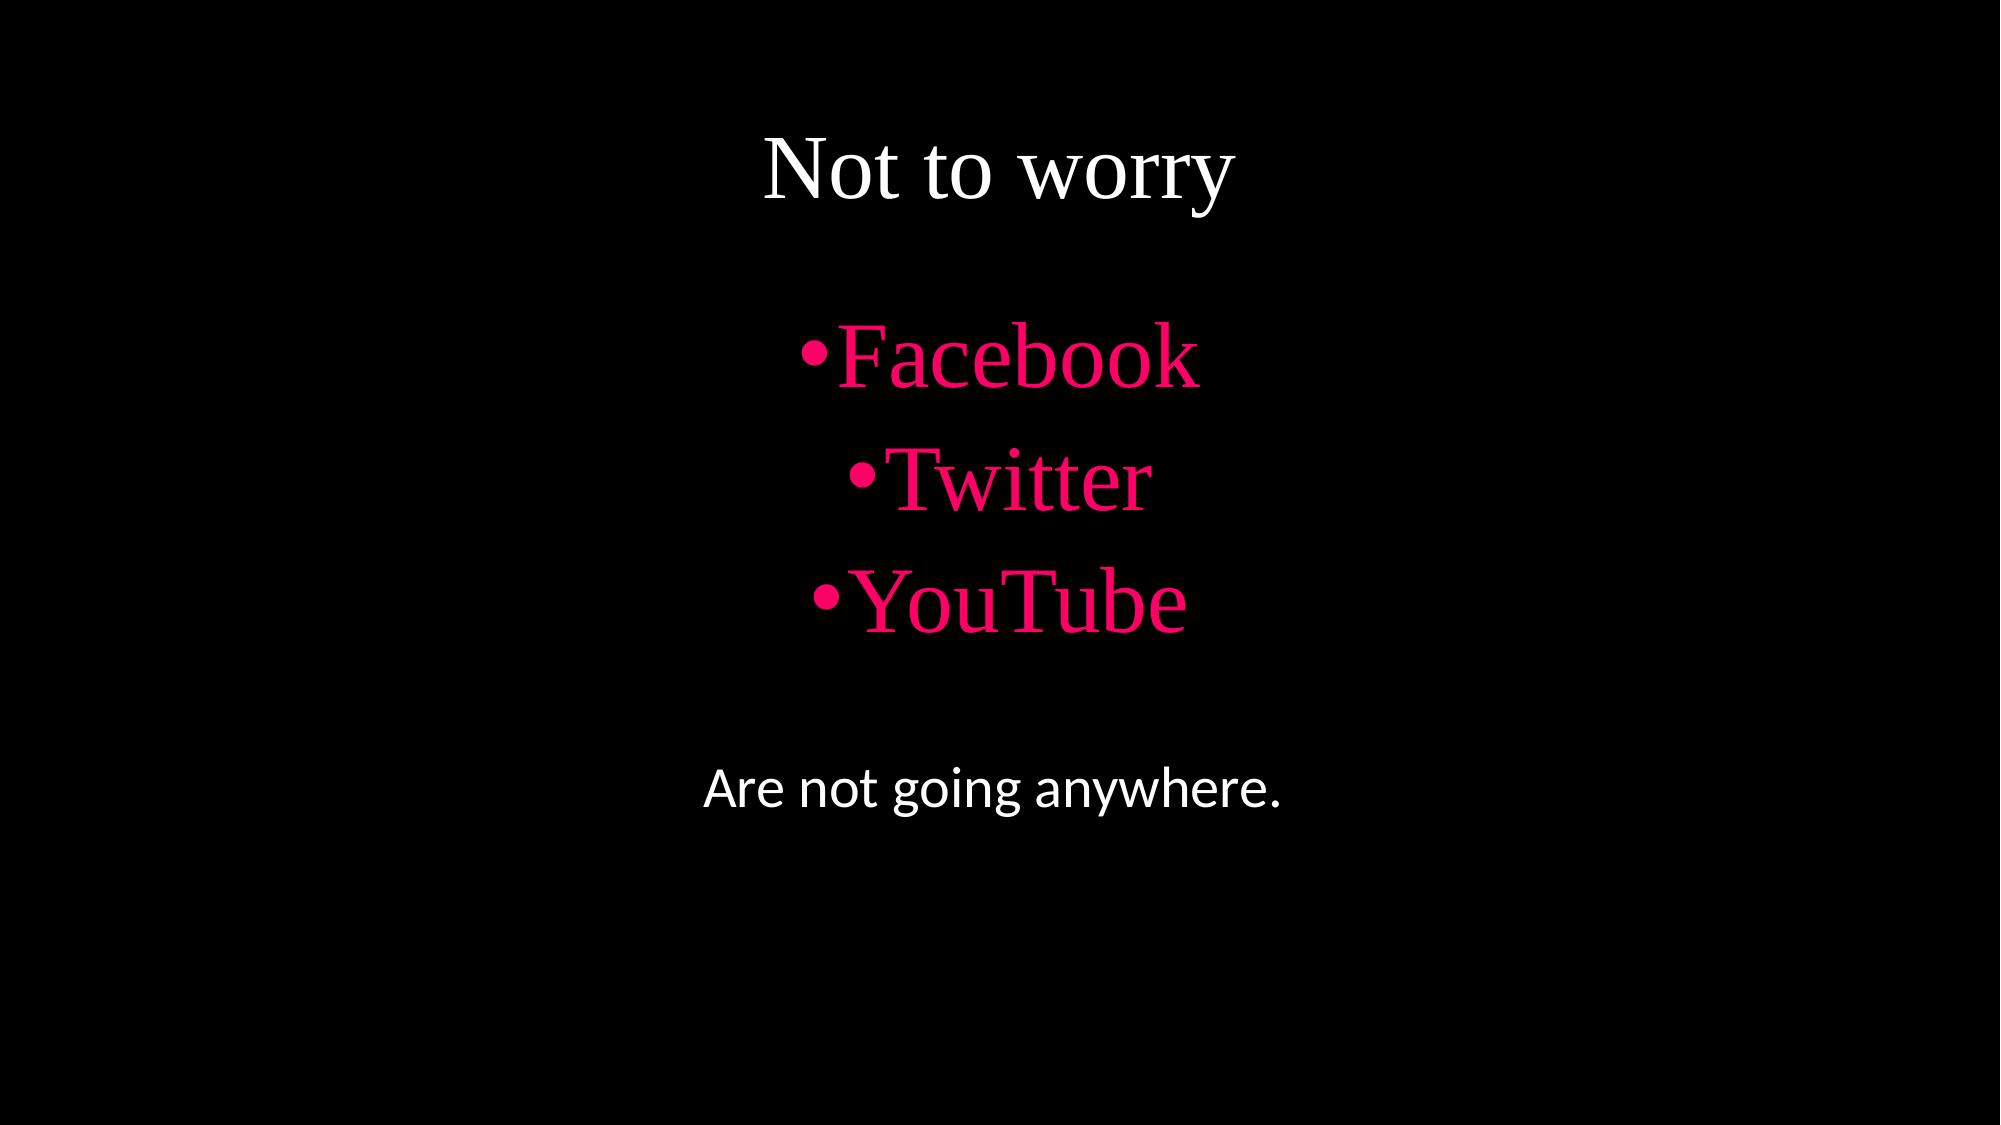

# Not to worry
Facebook
Twitter
YouTube

Are not going anywhere.